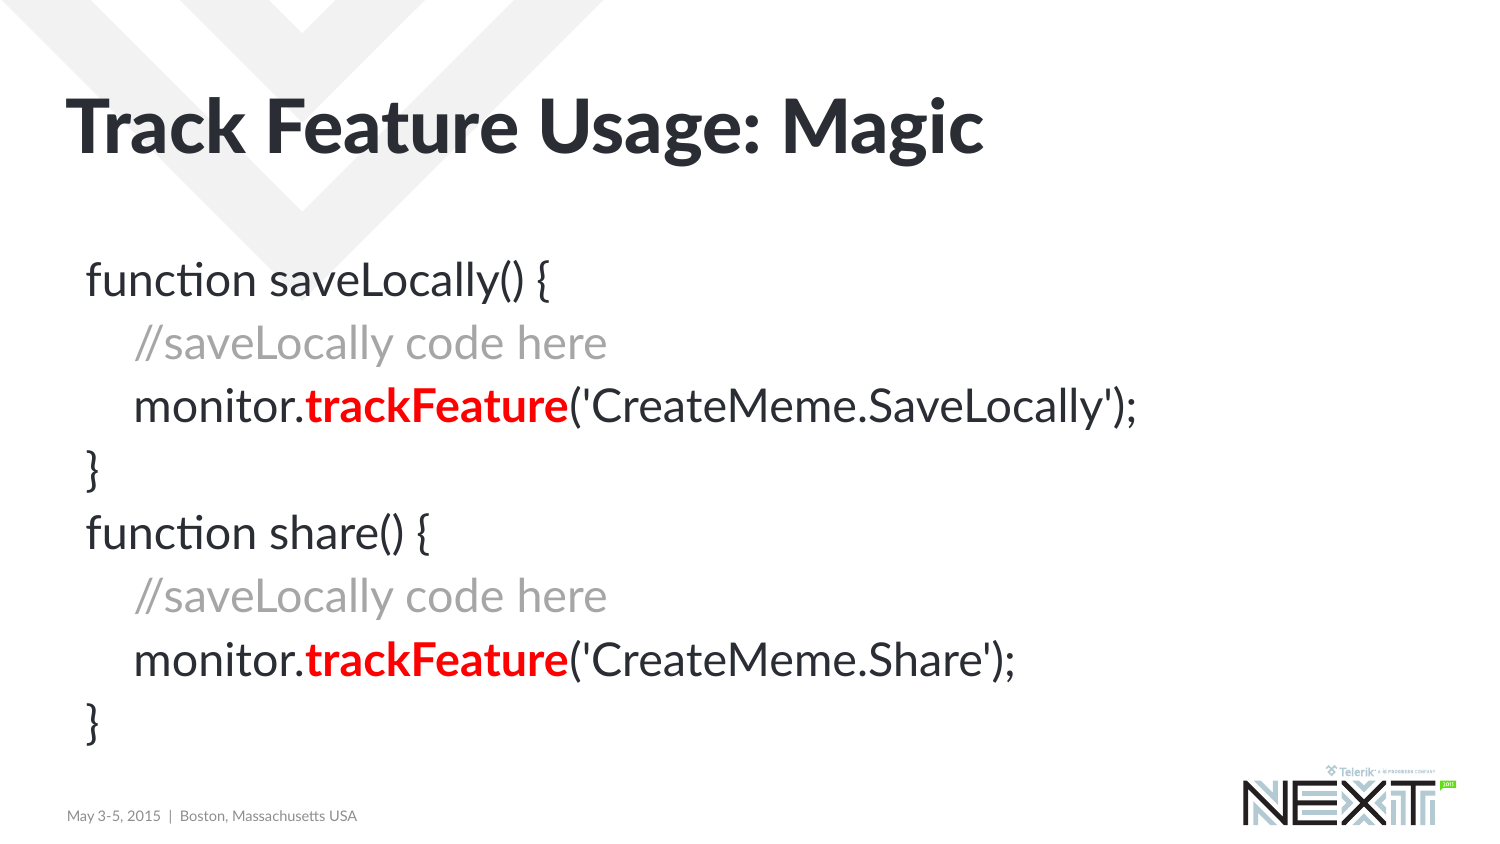

# Track Feature Usage: Magic
function saveLocally() {
    //saveLocally code here
    monitor.trackFeature('CreateMeme.SaveLocally');
}
function share() {
    //saveLocally code here
    monitor.trackFeature('CreateMeme.Share');
}